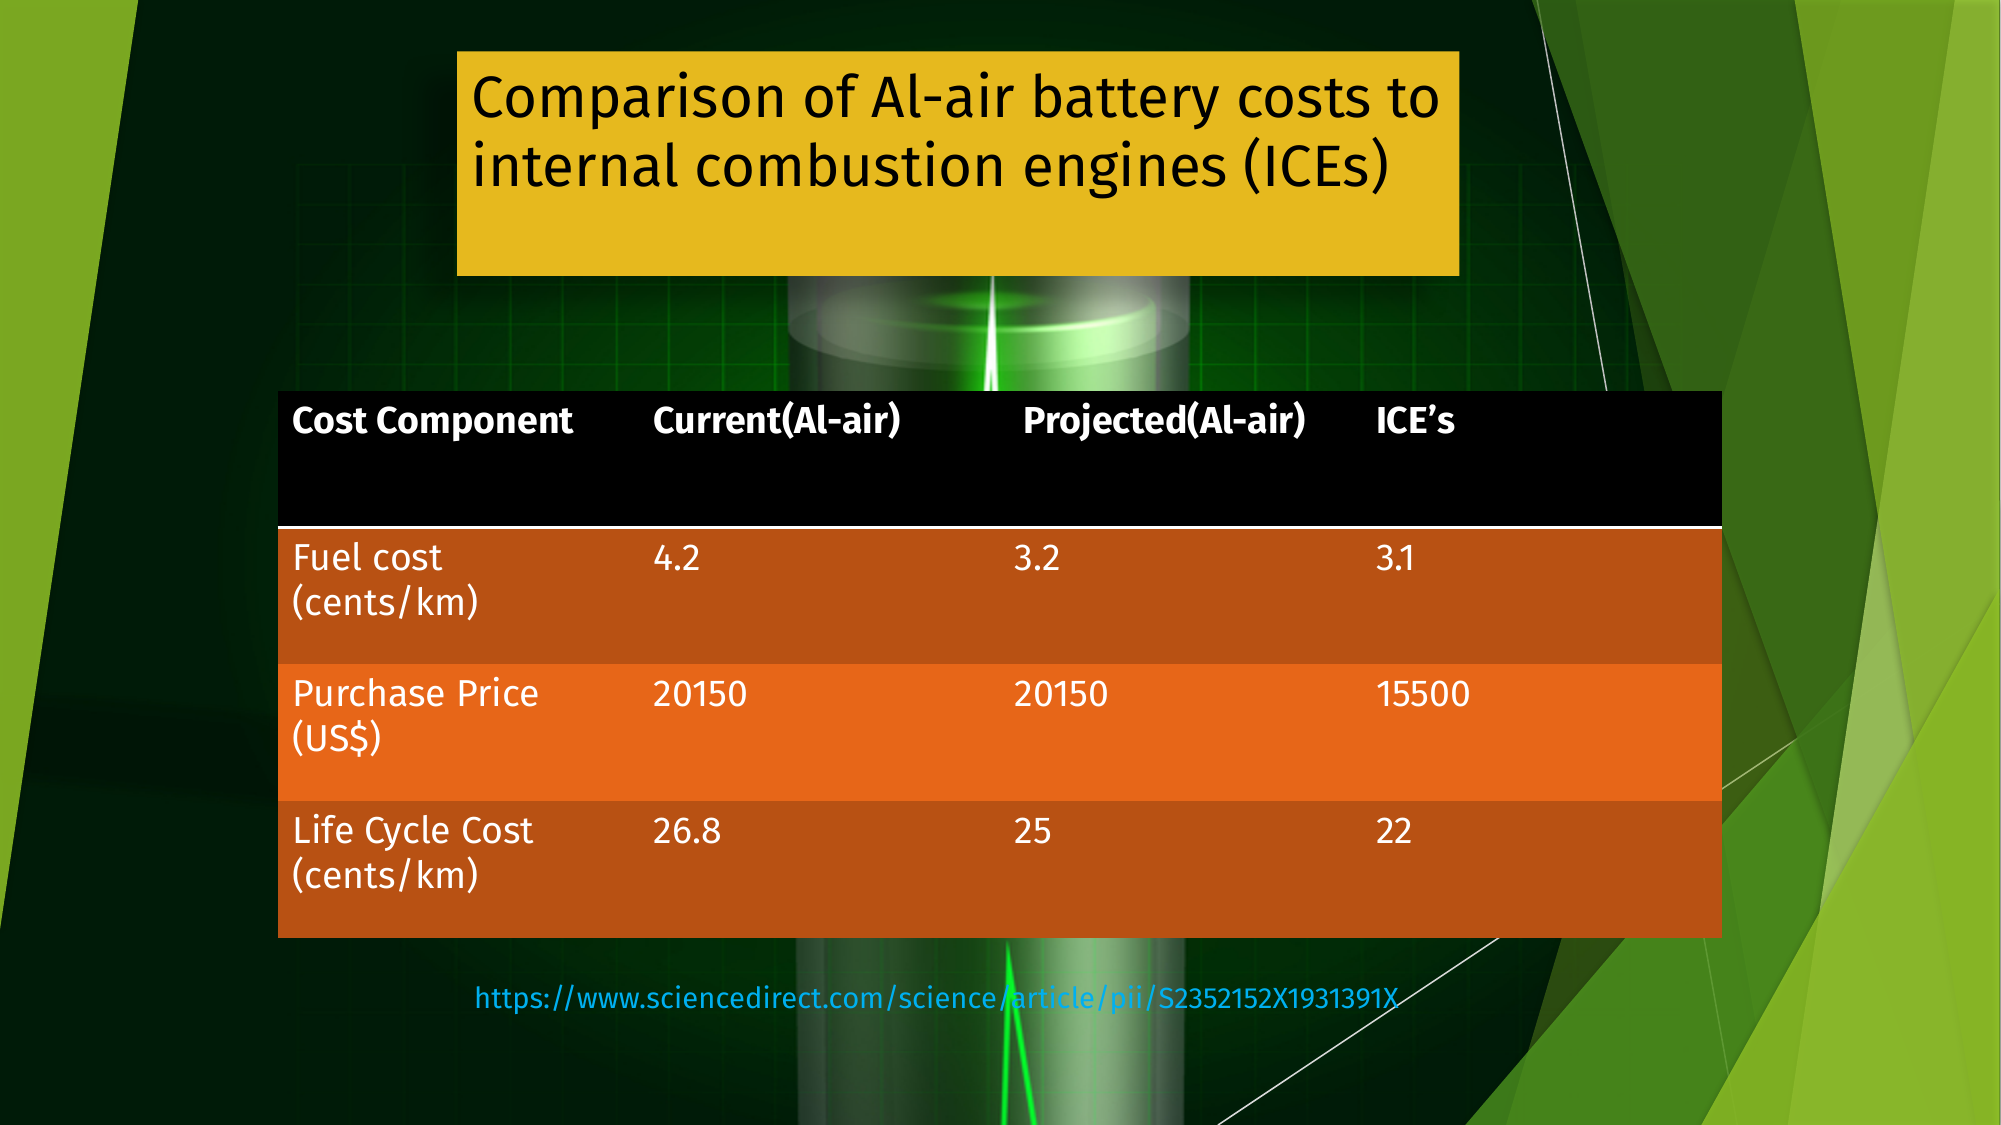

Comparison of Al-air battery costs to internal combustion engines (ICEs)

| Cost Component | Current(Al-air) | Projected(Al-air) | ICE’s |
| --- | --- | --- | --- |
| Fuel cost (cents/km) | 4.2 | 3.2 | 3.1 |
| Purchase Price (US$) | 20150 | 20150 | 15500 |
| Life Cycle Cost (cents/km) | 26.8 | 25 | 22 |
https://www.sciencedirect.com/science/article/pii/S2352152X1931391X